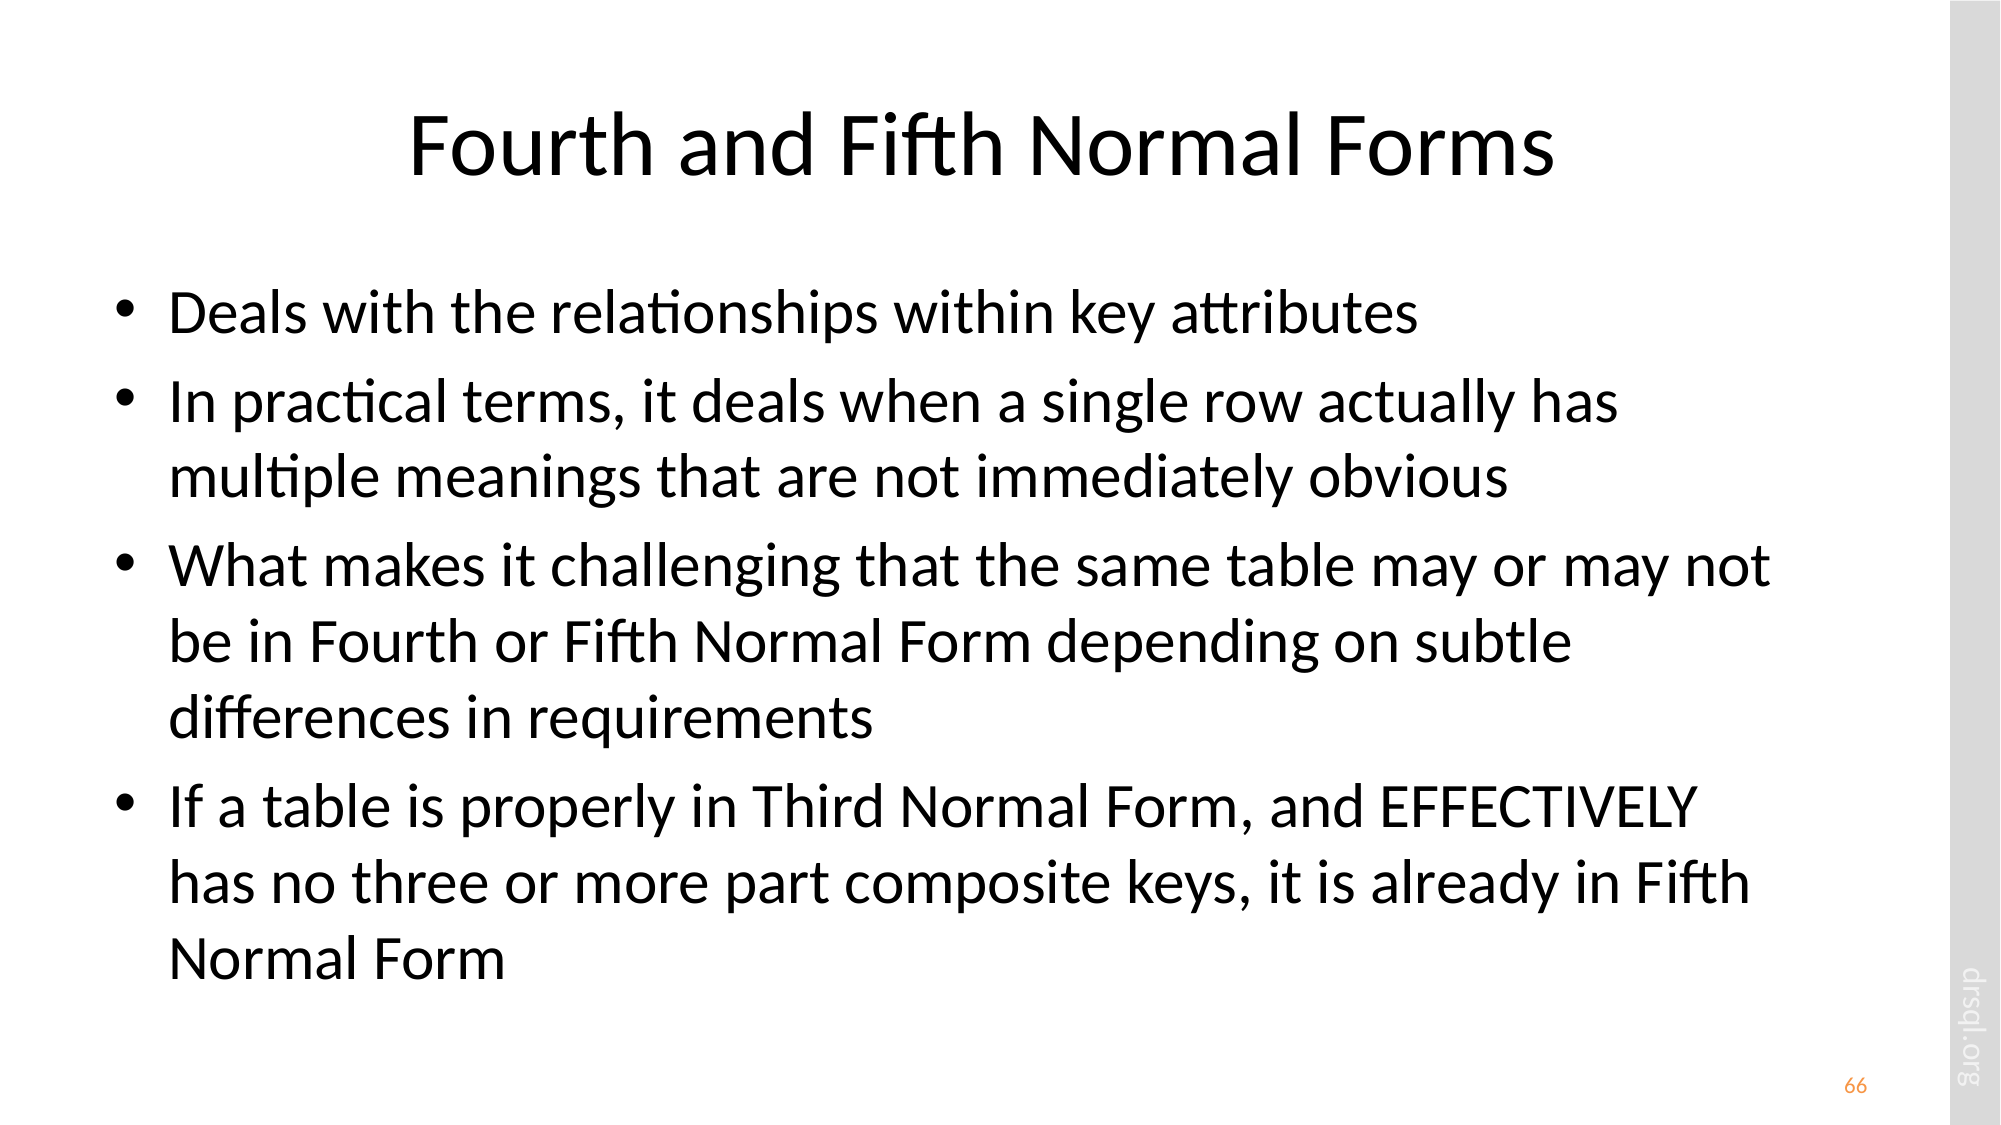

# Fourth and Fifth Normal Forms
Deals with the relationships within key attributes
In practical terms, it deals when a single row actually has multiple meanings that are not immediately obvious
What makes it challenging that the same table may or may not be in Fourth or Fifth Normal Form depending on subtle differences in requirements
If a table is properly in Third Normal Form, and EFFECTIVELY has no three or more part composite keys, it is already in Fifth Normal Form